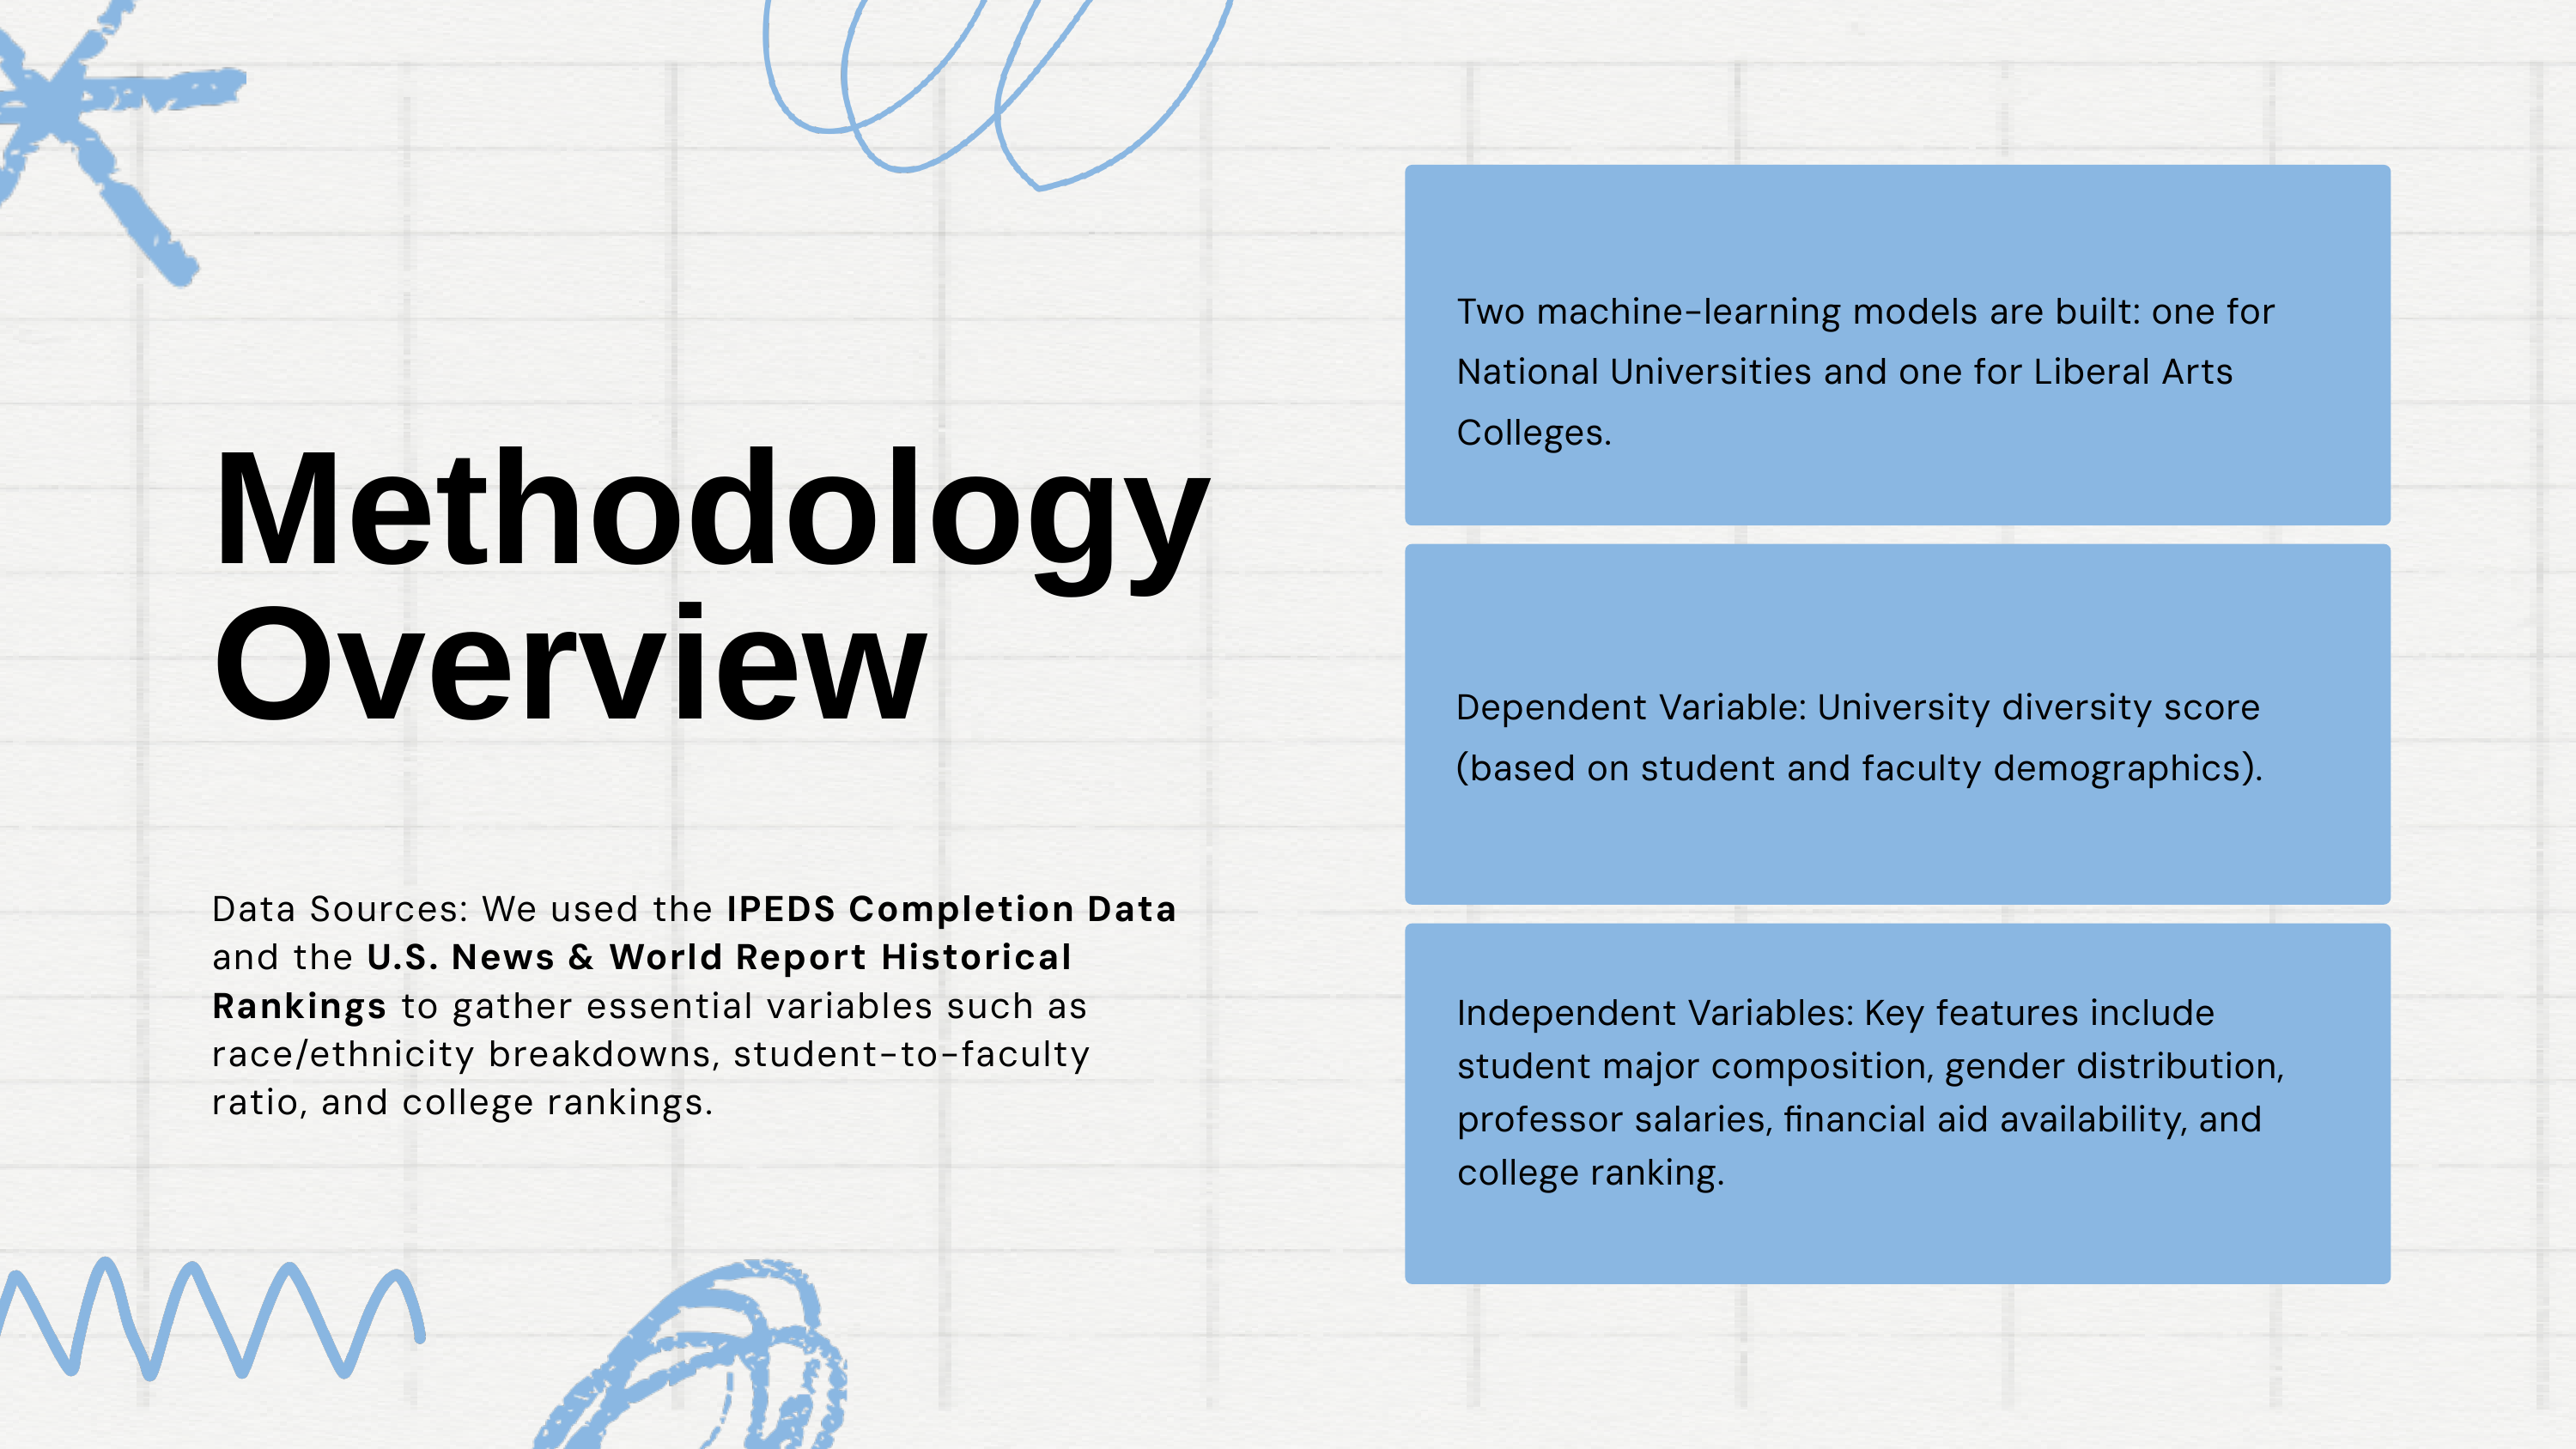

Two machine-learning models are built: one for National Universities and one for Liberal Arts Colleges.
MethodologyOverview

Dependent Variable: University diversity score (based on student and faculty demographics).
Data Sources: We used the IPEDS Completion Data and the U.S. News & World Report Historical Rankings to gather essential variables such as race/ethnicity breakdowns, student-to-faculty ratio, and college rankings.

Independent Variables: Key features include student major composition, gender distribution, professor salaries, financial aid availability, and college ranking.